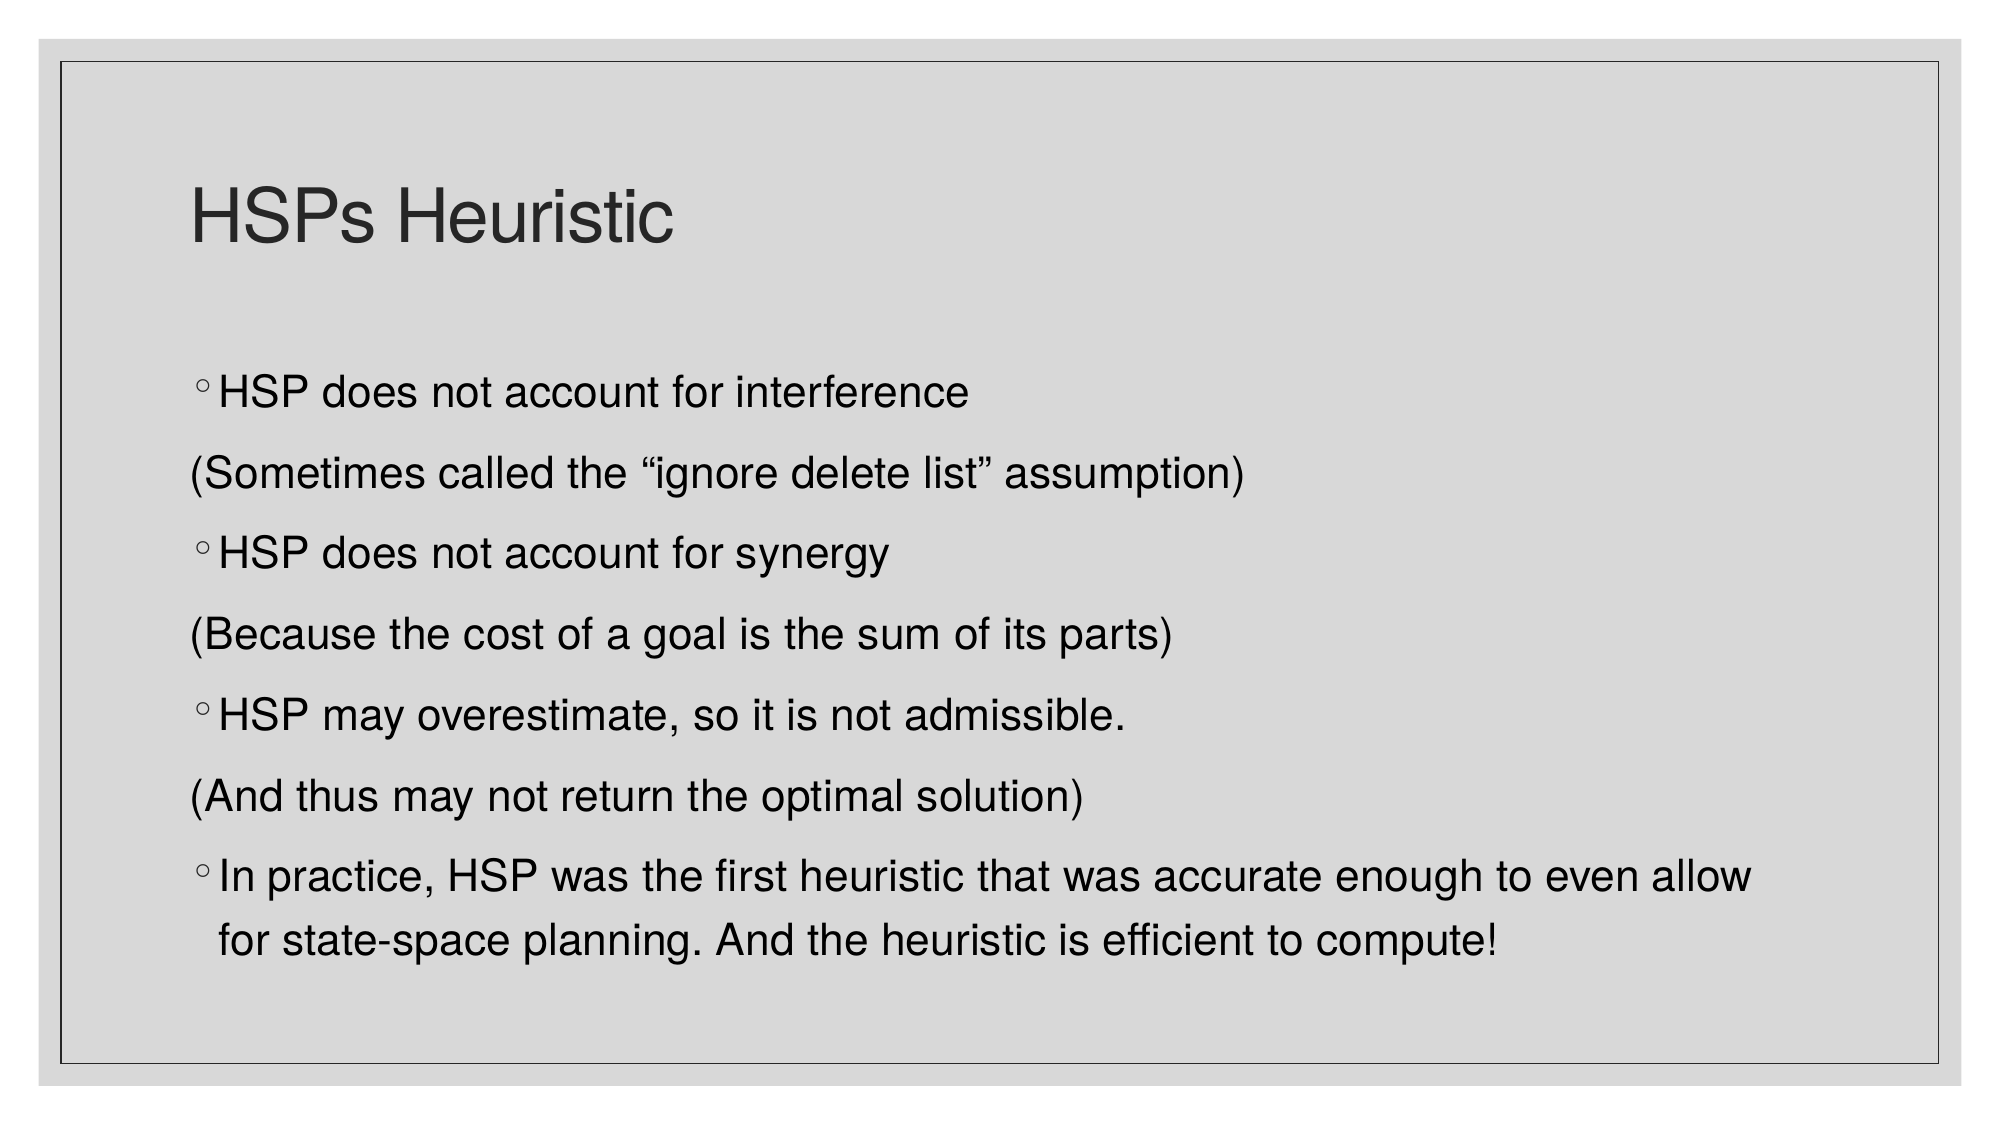

# HSPs Heuristic
HSP does not account for interference
(Sometimes called the “ignore delete list” assumption)
HSP does not account for synergy
(Because the cost of a goal is the sum of its parts)
HSP may overestimate, so it is not admissible.
(And thus may not return the optimal solution)
In practice, HSP was the first heuristic that was accurate enough to even allow for state-space planning. And the heuristic is efficient to compute!